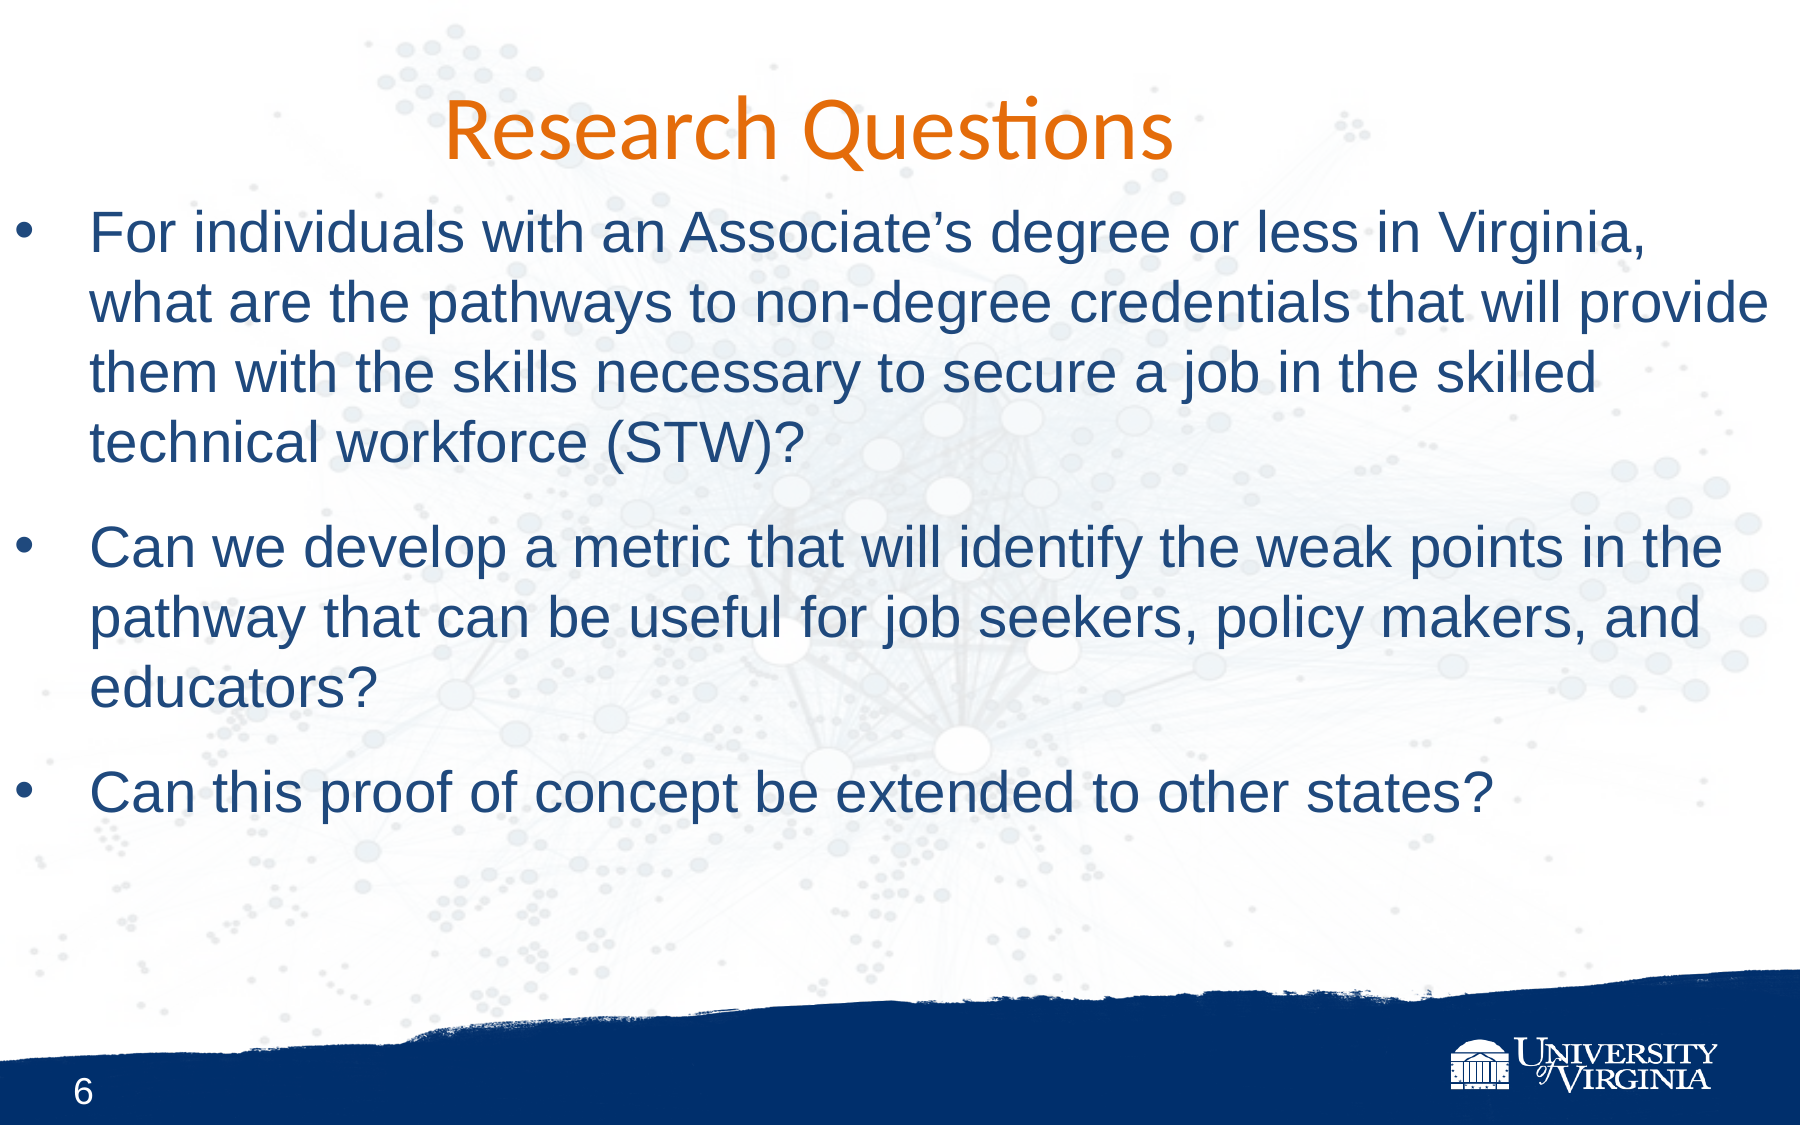

Research Questions
For individuals with an Associate’s degree or less in Virginia, what are the pathways to non-degree credentials that will provide them with the skills necessary to secure a job in the skilled technical workforce (STW)?

Can we develop a metric that will identify the weak points in the pathway that can be useful for job seekers, policy makers, and educators?

Can this proof of concept be extended to other states?
6